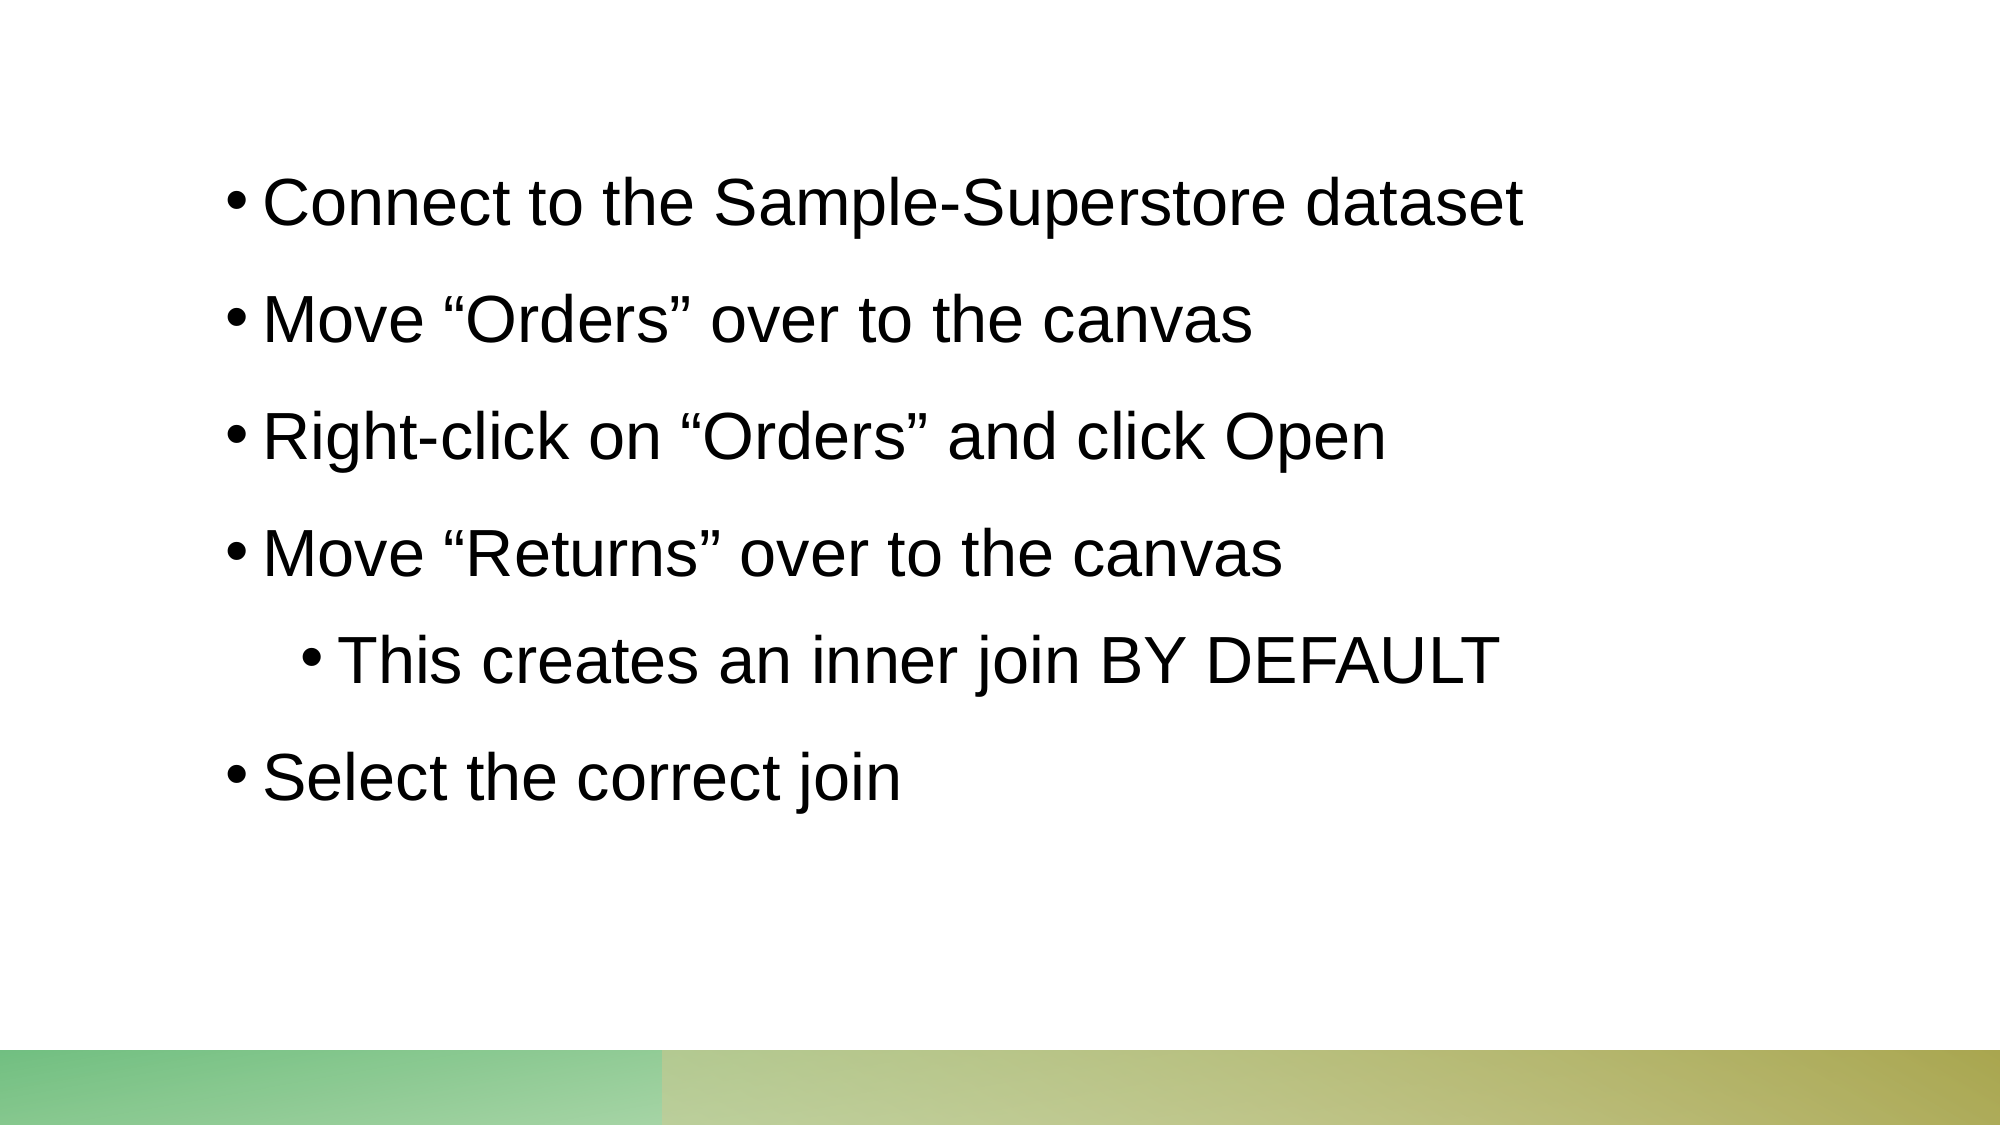

Connect to the Sample-Superstore dataset
Move “Orders” over to the canvas
Right-click on “Orders” and click Open
Move “Returns” over to the canvas
This creates an inner join BY DEFAULT
Select the correct join